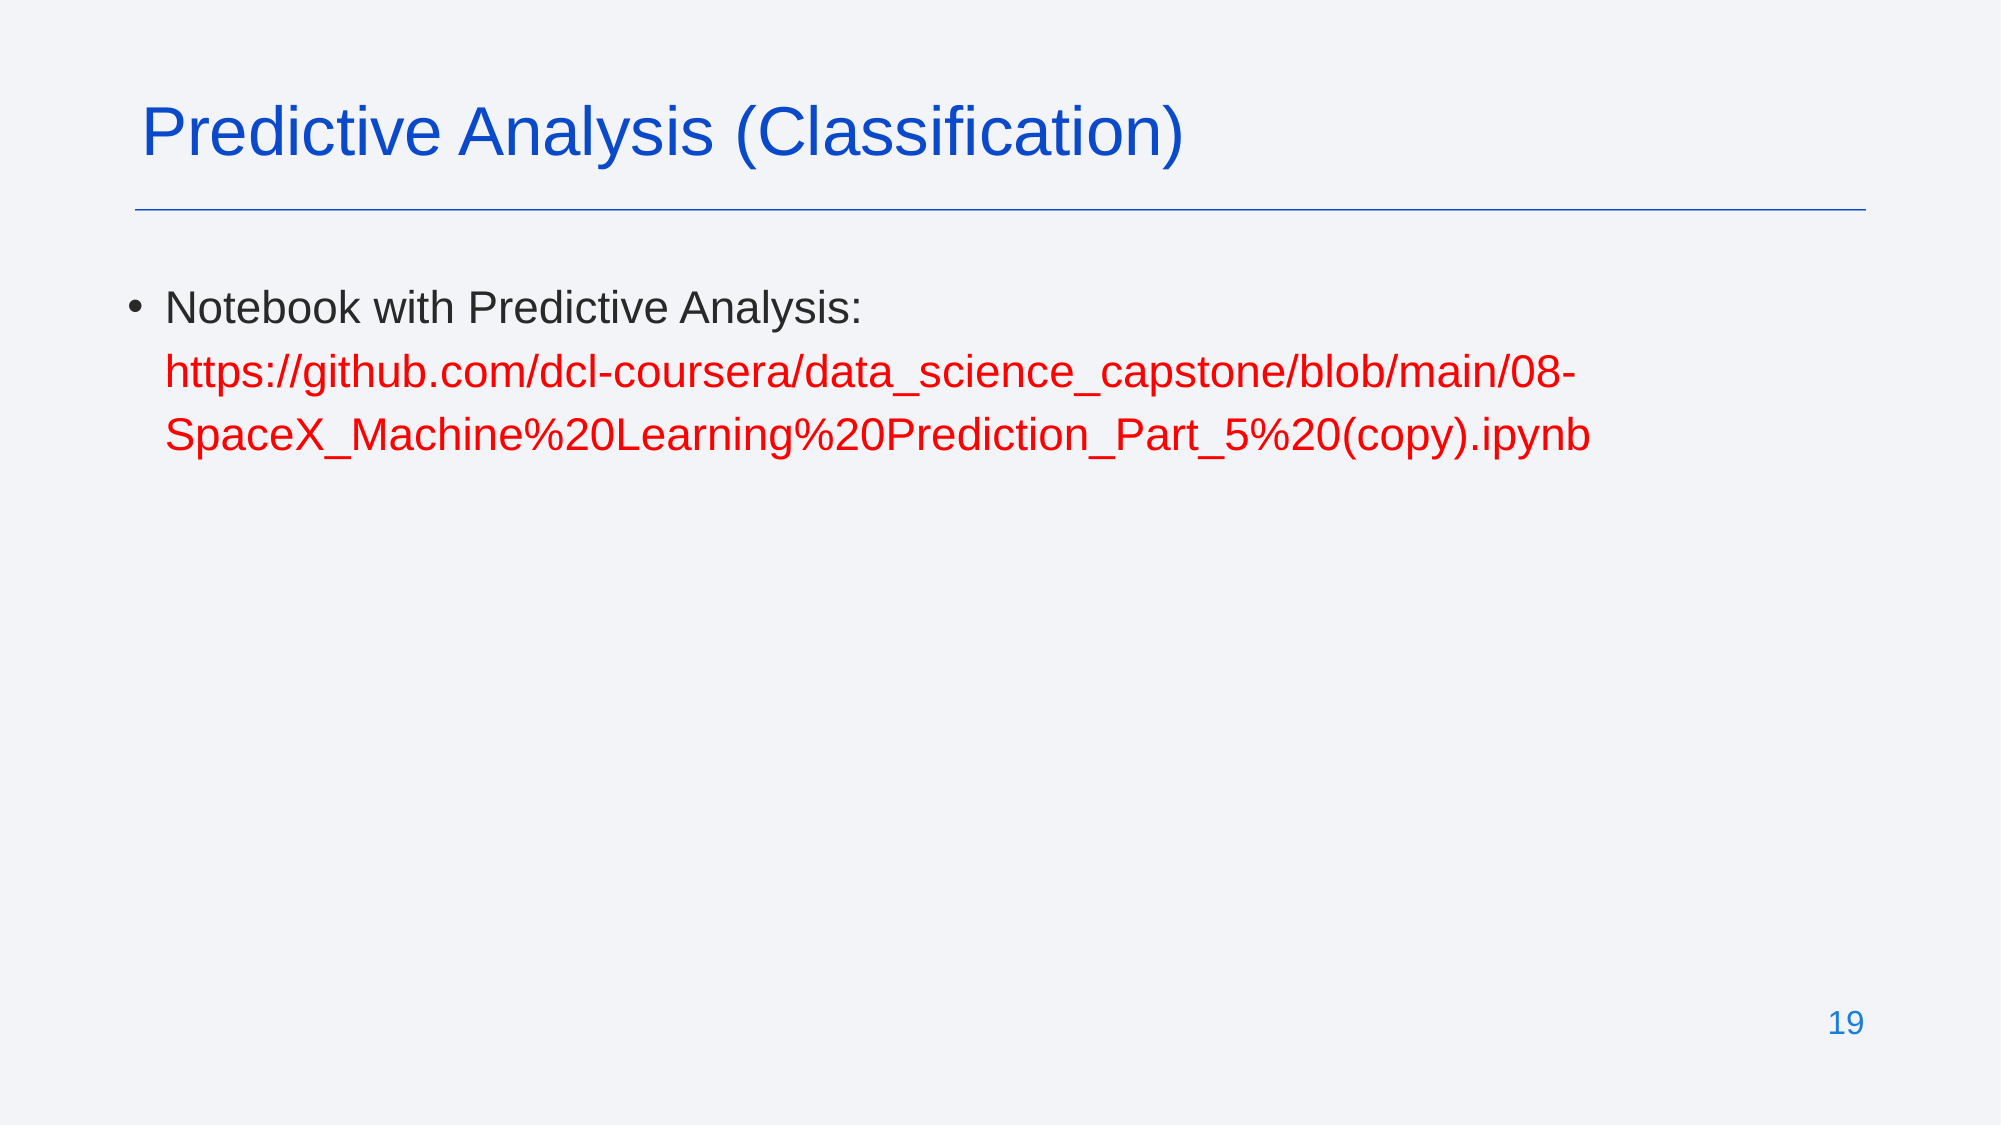

Predictive Analysis (Classification)
Notebook with Predictive Analysis:
https://github.com/dcl-coursera/data_science_capstone/blob/main/08-SpaceX_Machine%20Learning%20Prediction_Part_5%20(copy).ipynb
19